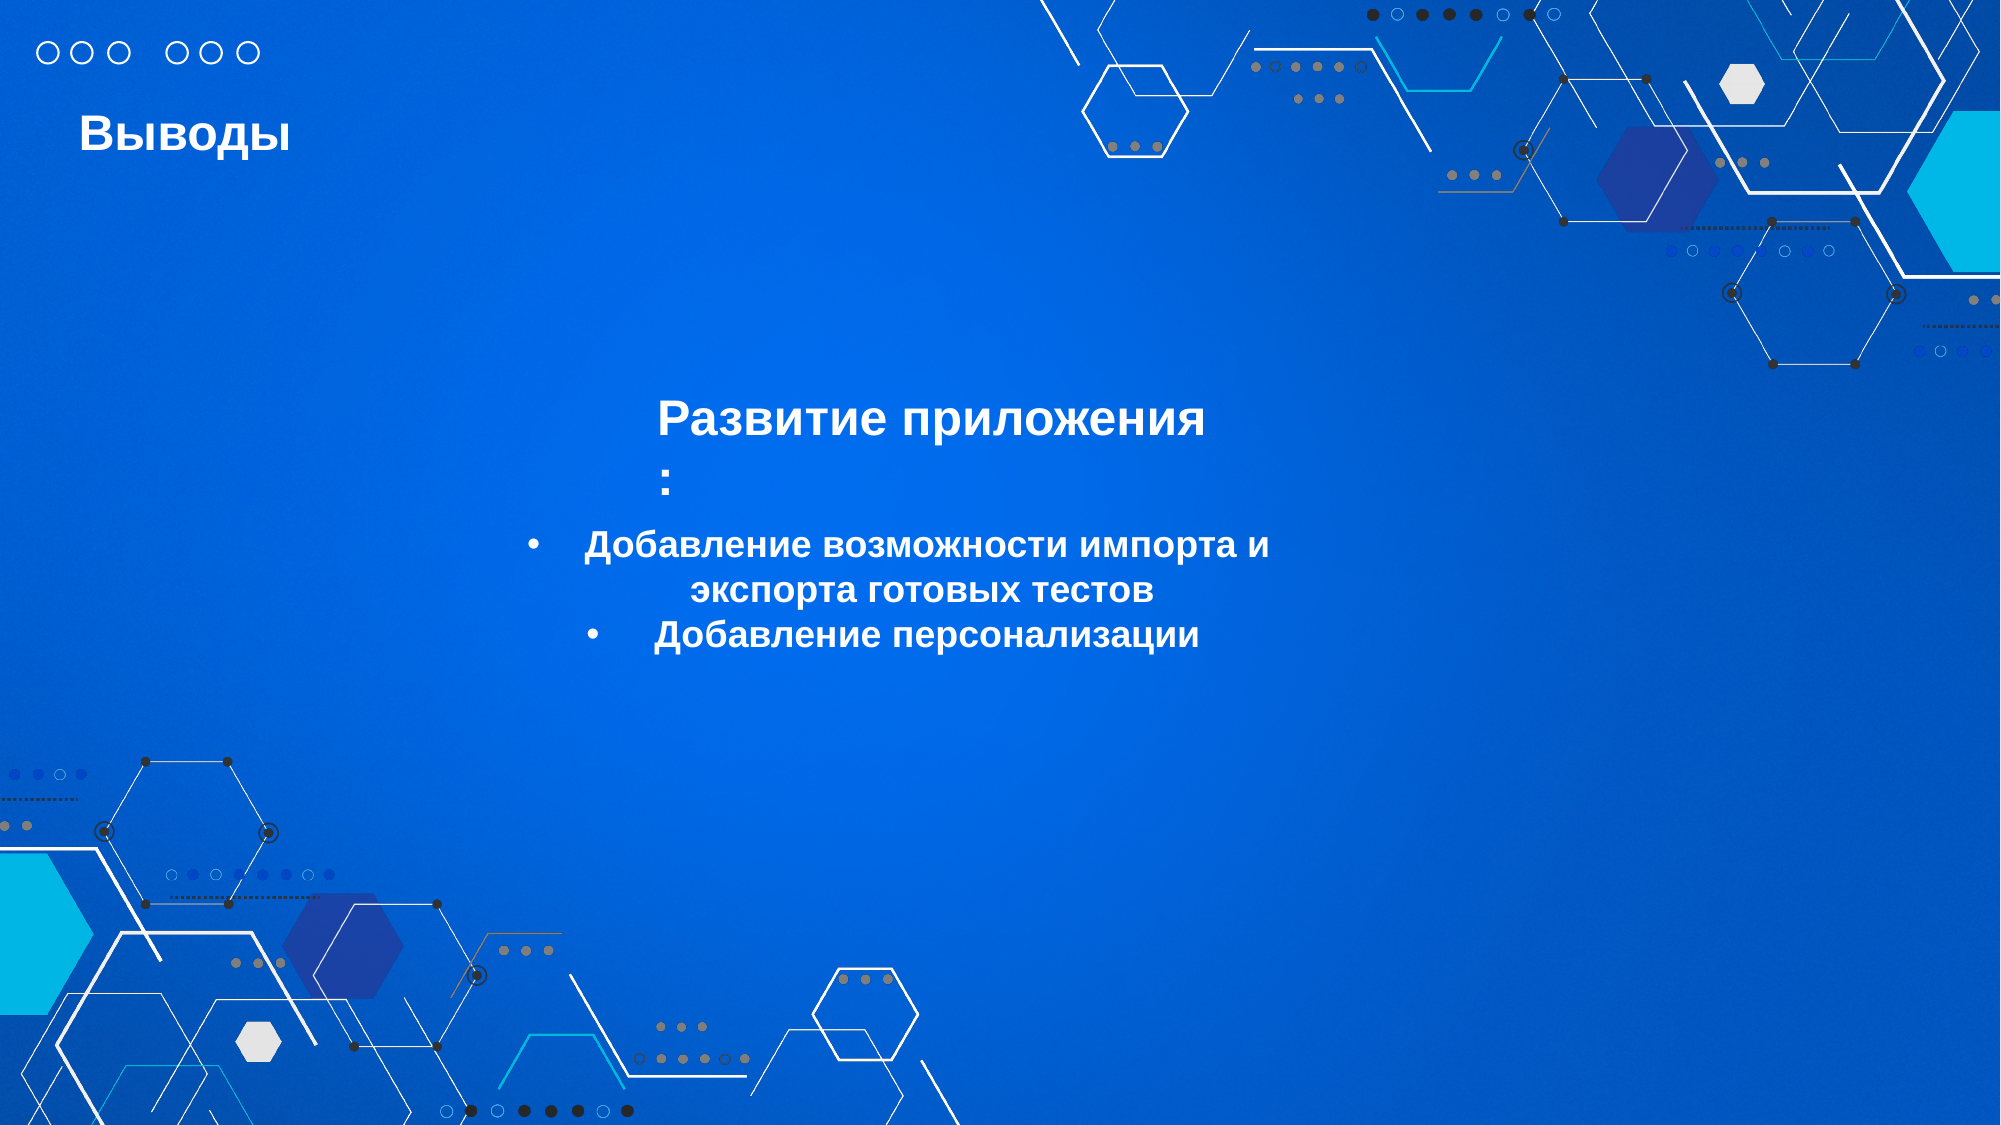

Выводы
Развитие приложения :
 Добавление возможности импорта и экспорта готовых тестов
  Добавление персонализации